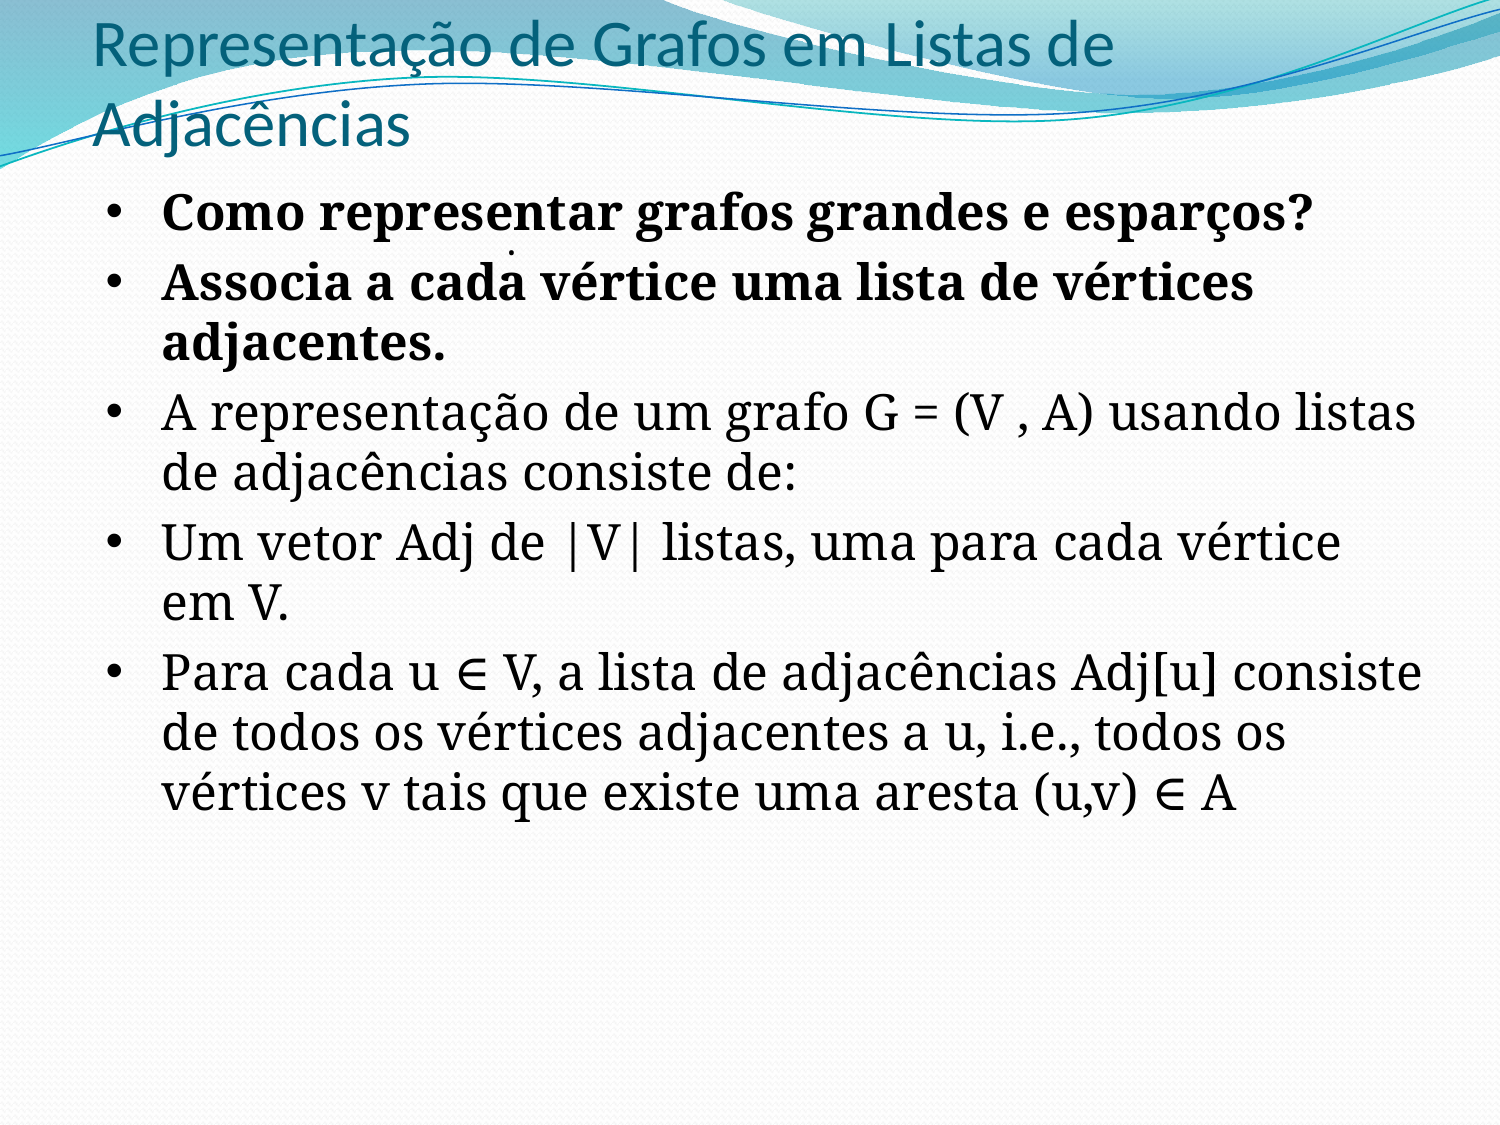

# Representação de Grafos em Listas de Adjacências
Como representar grafos grandes e esparços?
Associa a cada vértice uma lista de vértices adjacentes.
A representação de um grafo G = (V , A) usando listas de adjacências consiste de:
Um vetor Adj de |V| listas, uma para cada vértice em V.
Para cada u ∈ V, a lista de adjacências Adj[u] consiste de todos os vértices adjacentes a u, i.e., todos os vértices v tais que existe uma aresta (u,v) ∈ A
.